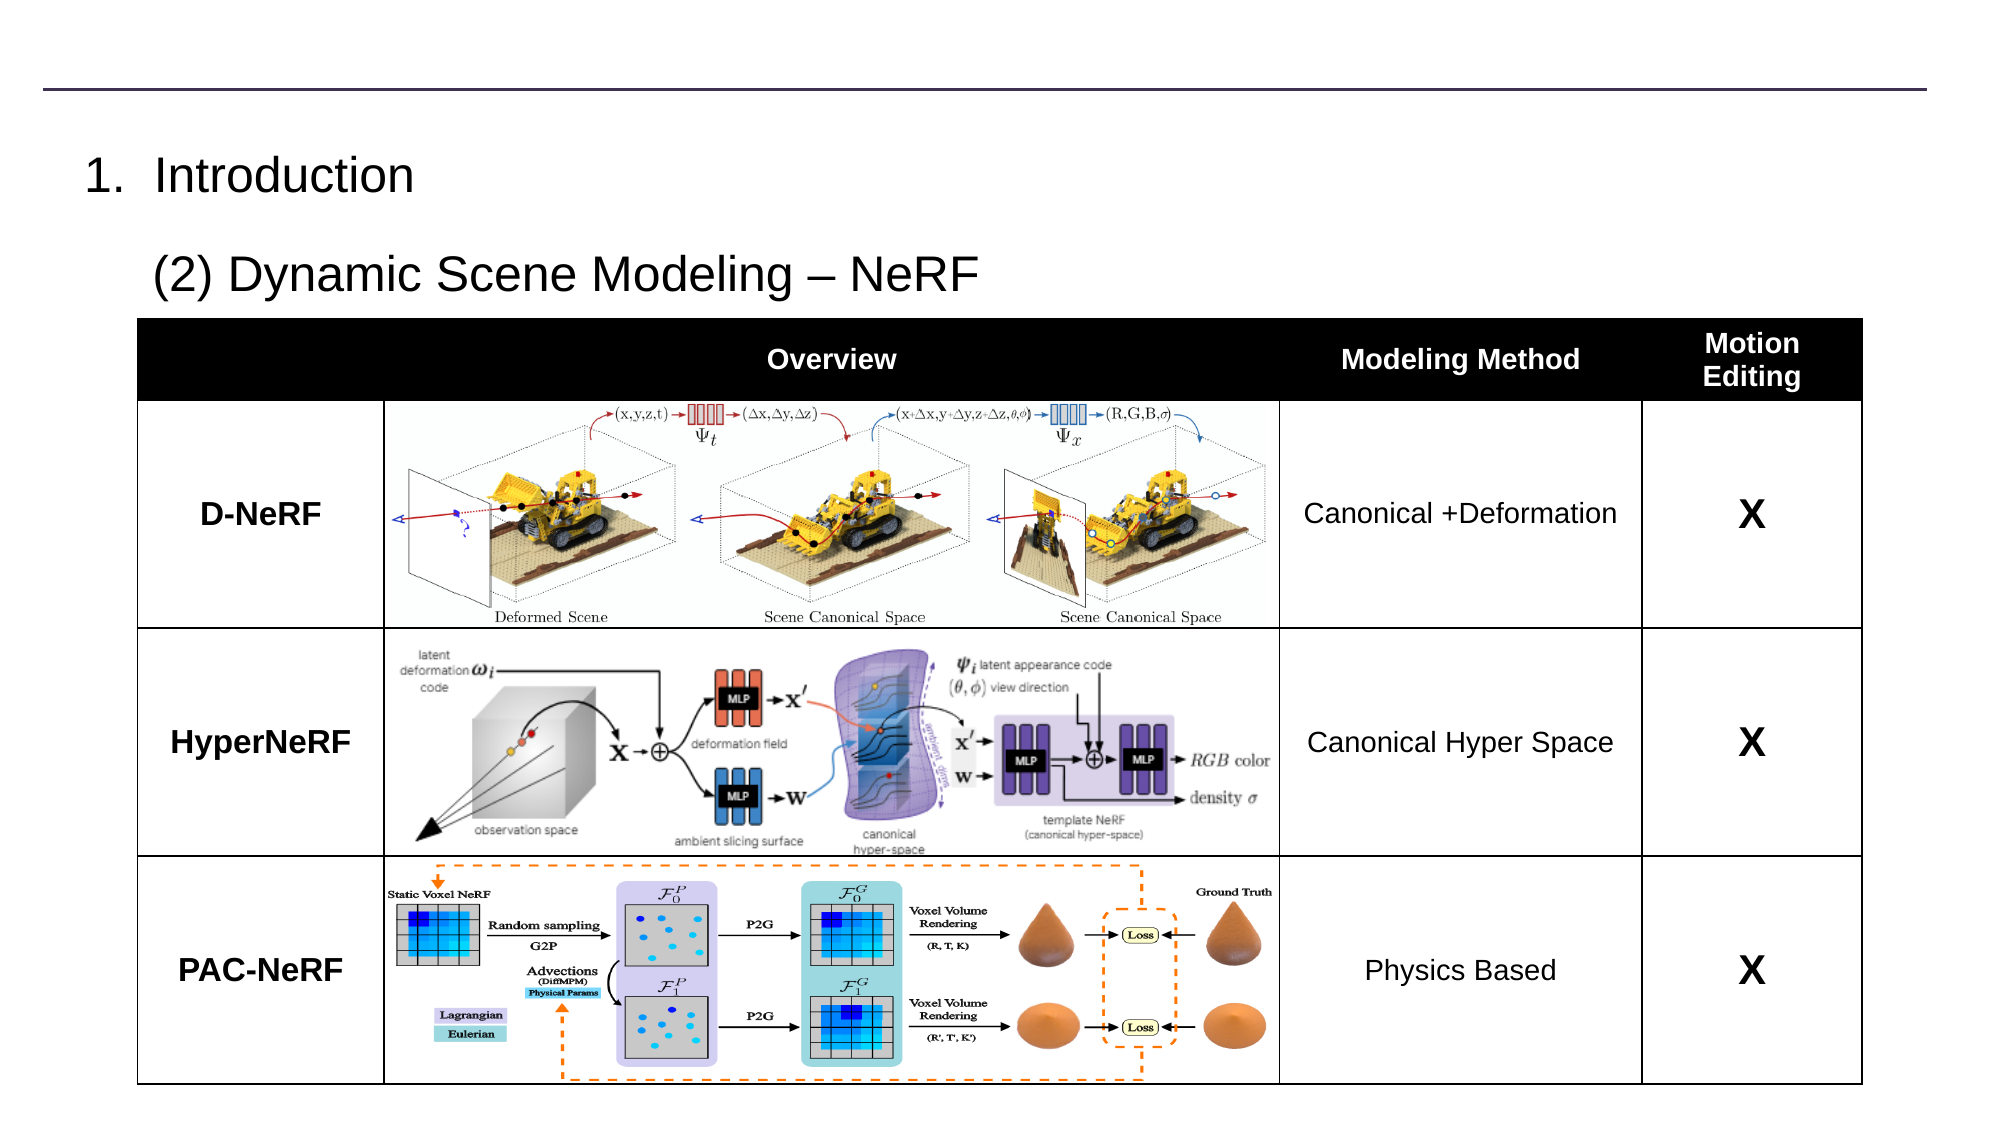

# 1.  Introduction
(2) Dynamic Scene Modeling – NeRF
|  | Overview | Modeling Method | Motion Editing |
| --- | --- | --- | --- |
| D-NeRF |  | Canonical +Deformation | X |
| HyperNeRF |  | Canonical Hyper Space | X |
| PAC-NeRF |  | Physics Based | X |